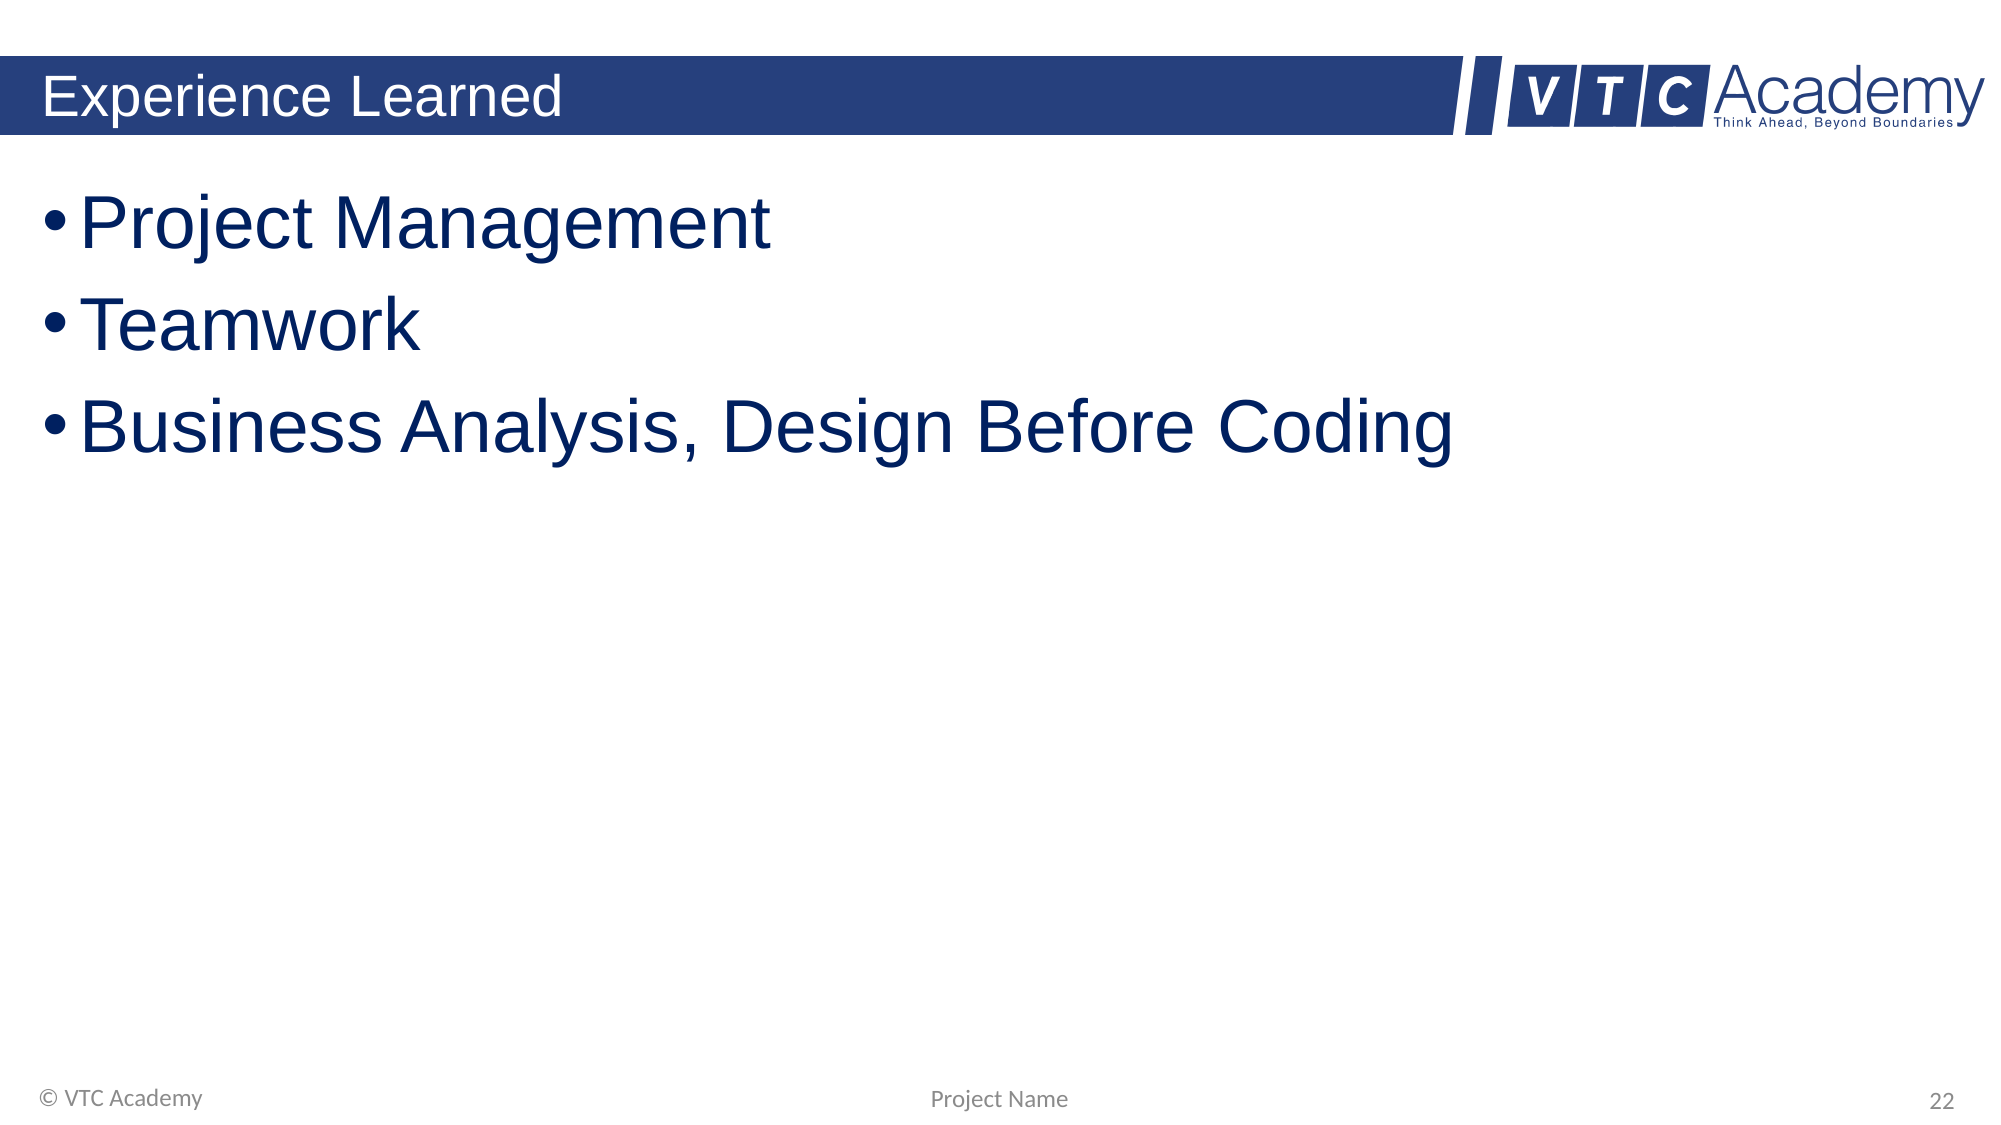

# Experience Learned
Project Management
Teamwork
Business Analysis, Design Before Coding
© VTC Academy
Project Name
22